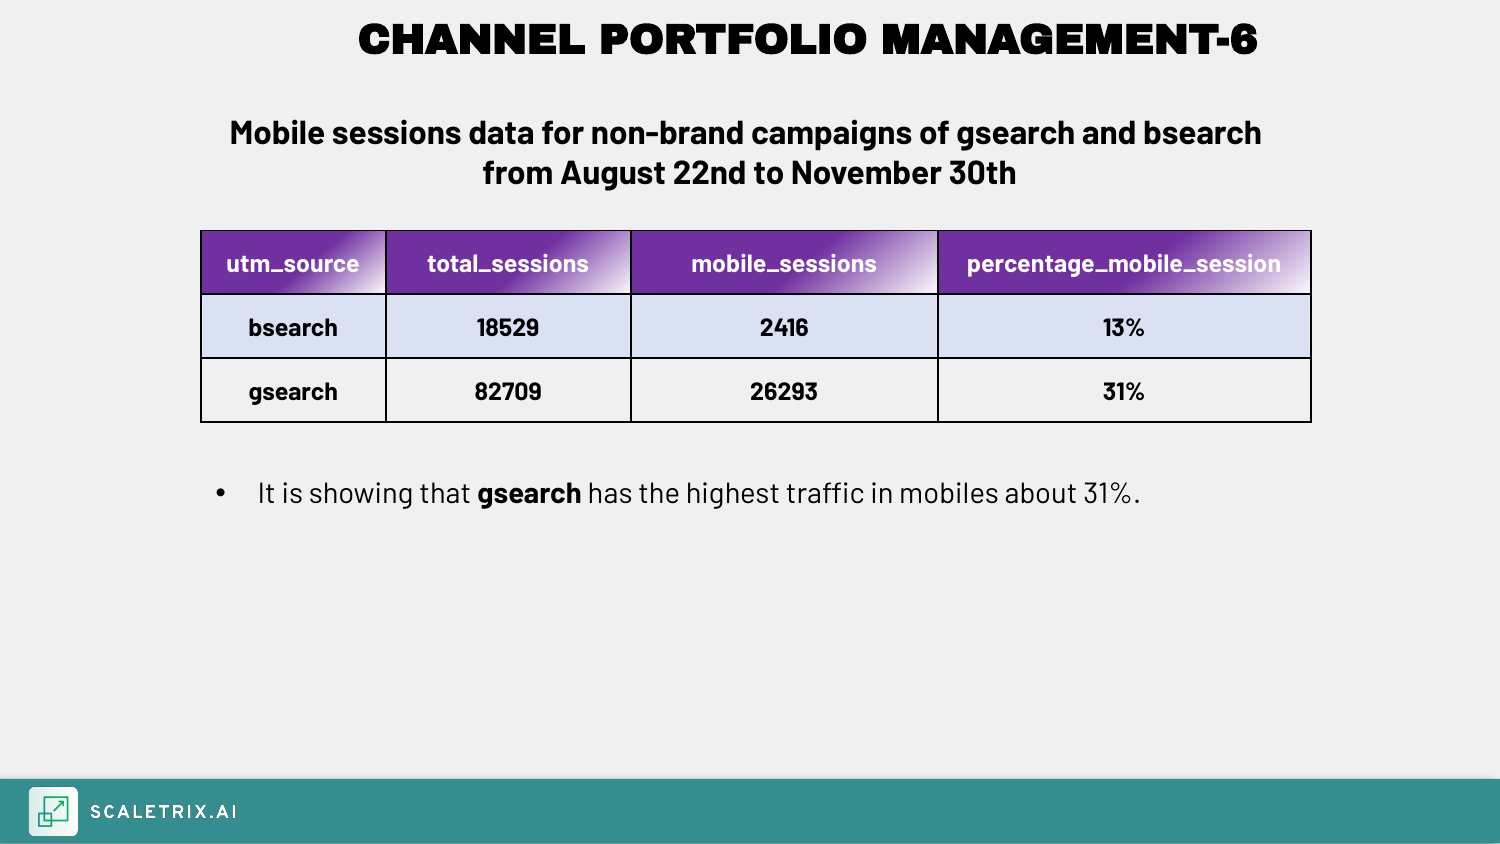

CHANNEL PORTFOLIO MANAGEMENT-6
Mobile sessions data for non-brand campaigns of gsearch and bsearch
from August 22nd to November 30th
| utm\_source | total\_sessions | mobile\_sessions | percentage\_mobile\_session |
| --- | --- | --- | --- |
| bsearch | 18529 | 2416 | 13% |
| gsearch | 82709 | 26293 | 31% |
It is showing that gsearch has the highest traffic in mobiles about 31%.